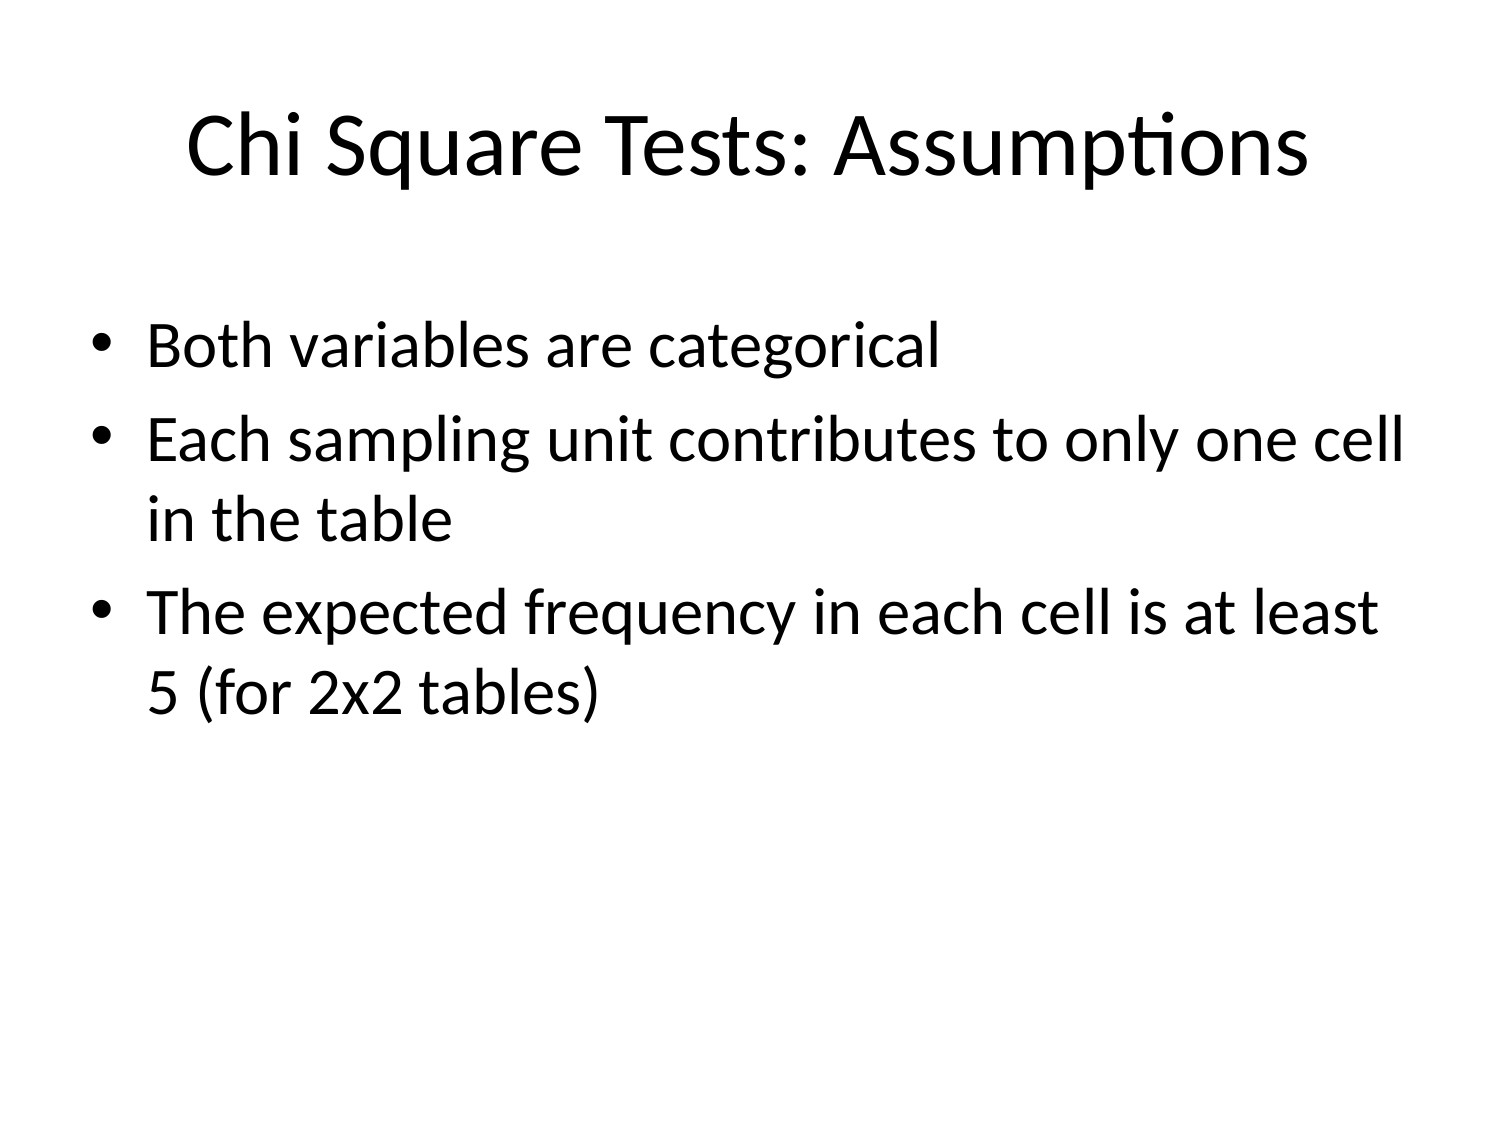

# Chi Square Tests: Assumptions
Both variables are categorical
Each sampling unit contributes to only one cell in the table
The expected frequency in each cell is at least 5 (for 2x2 tables)